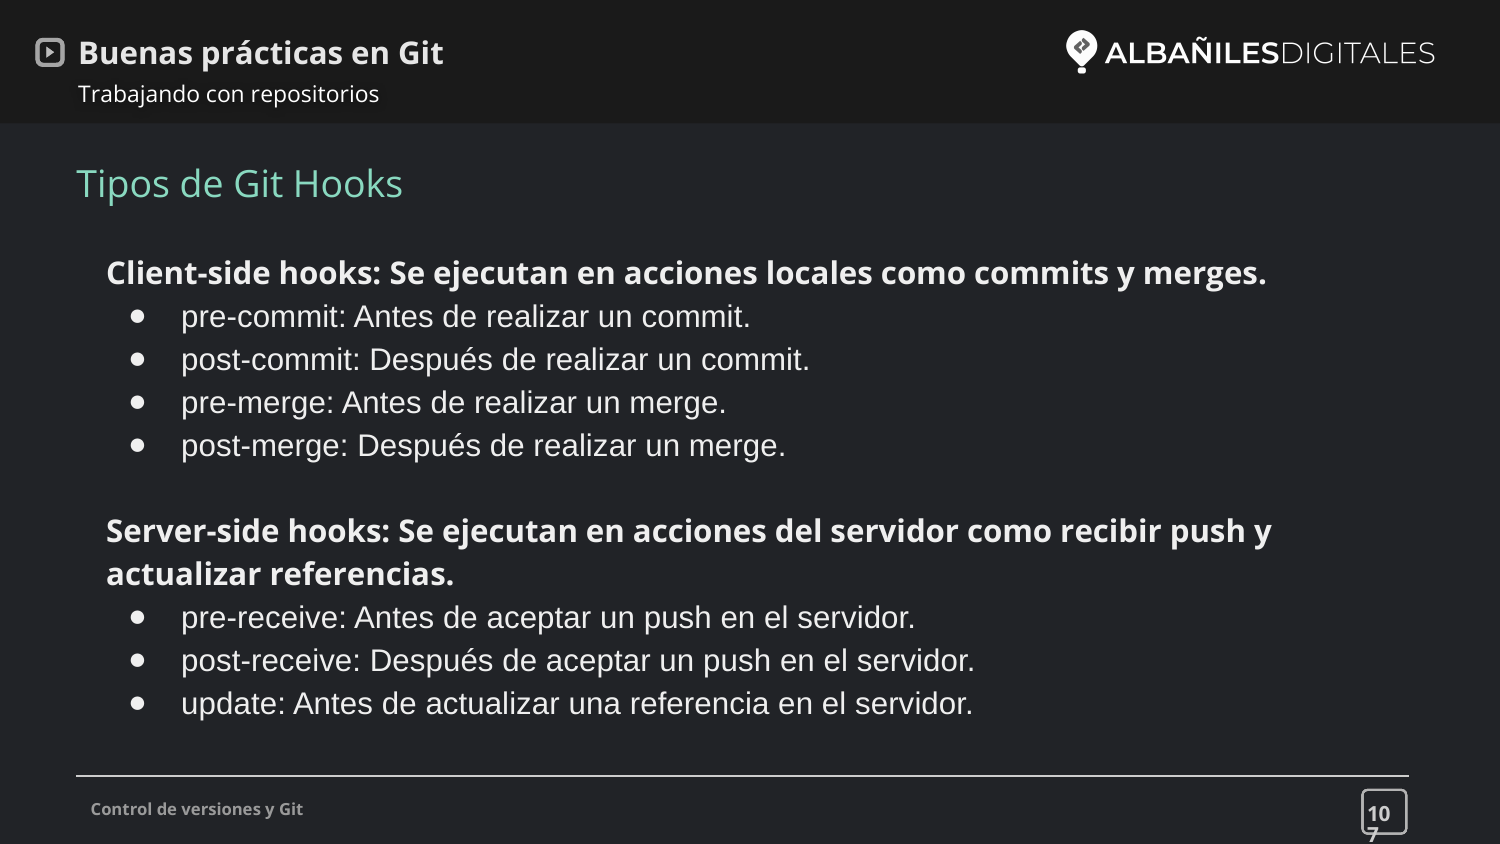

# Buenas prácticas en Git
Trabajando con repositorios
Tipos de Git Hooks
Client-side hooks: Se ejecutan en acciones locales como commits y merges.
pre-commit: Antes de realizar un commit.
post-commit: Después de realizar un commit.
pre-merge: Antes de realizar un merge.
post-merge: Después de realizar un merge.

Server-side hooks: Se ejecutan en acciones del servidor como recibir push y actualizar referencias.
pre-receive: Antes de aceptar un push en el servidor.
post-receive: Después de aceptar un push en el servidor.
update: Antes de actualizar una referencia en el servidor.

107